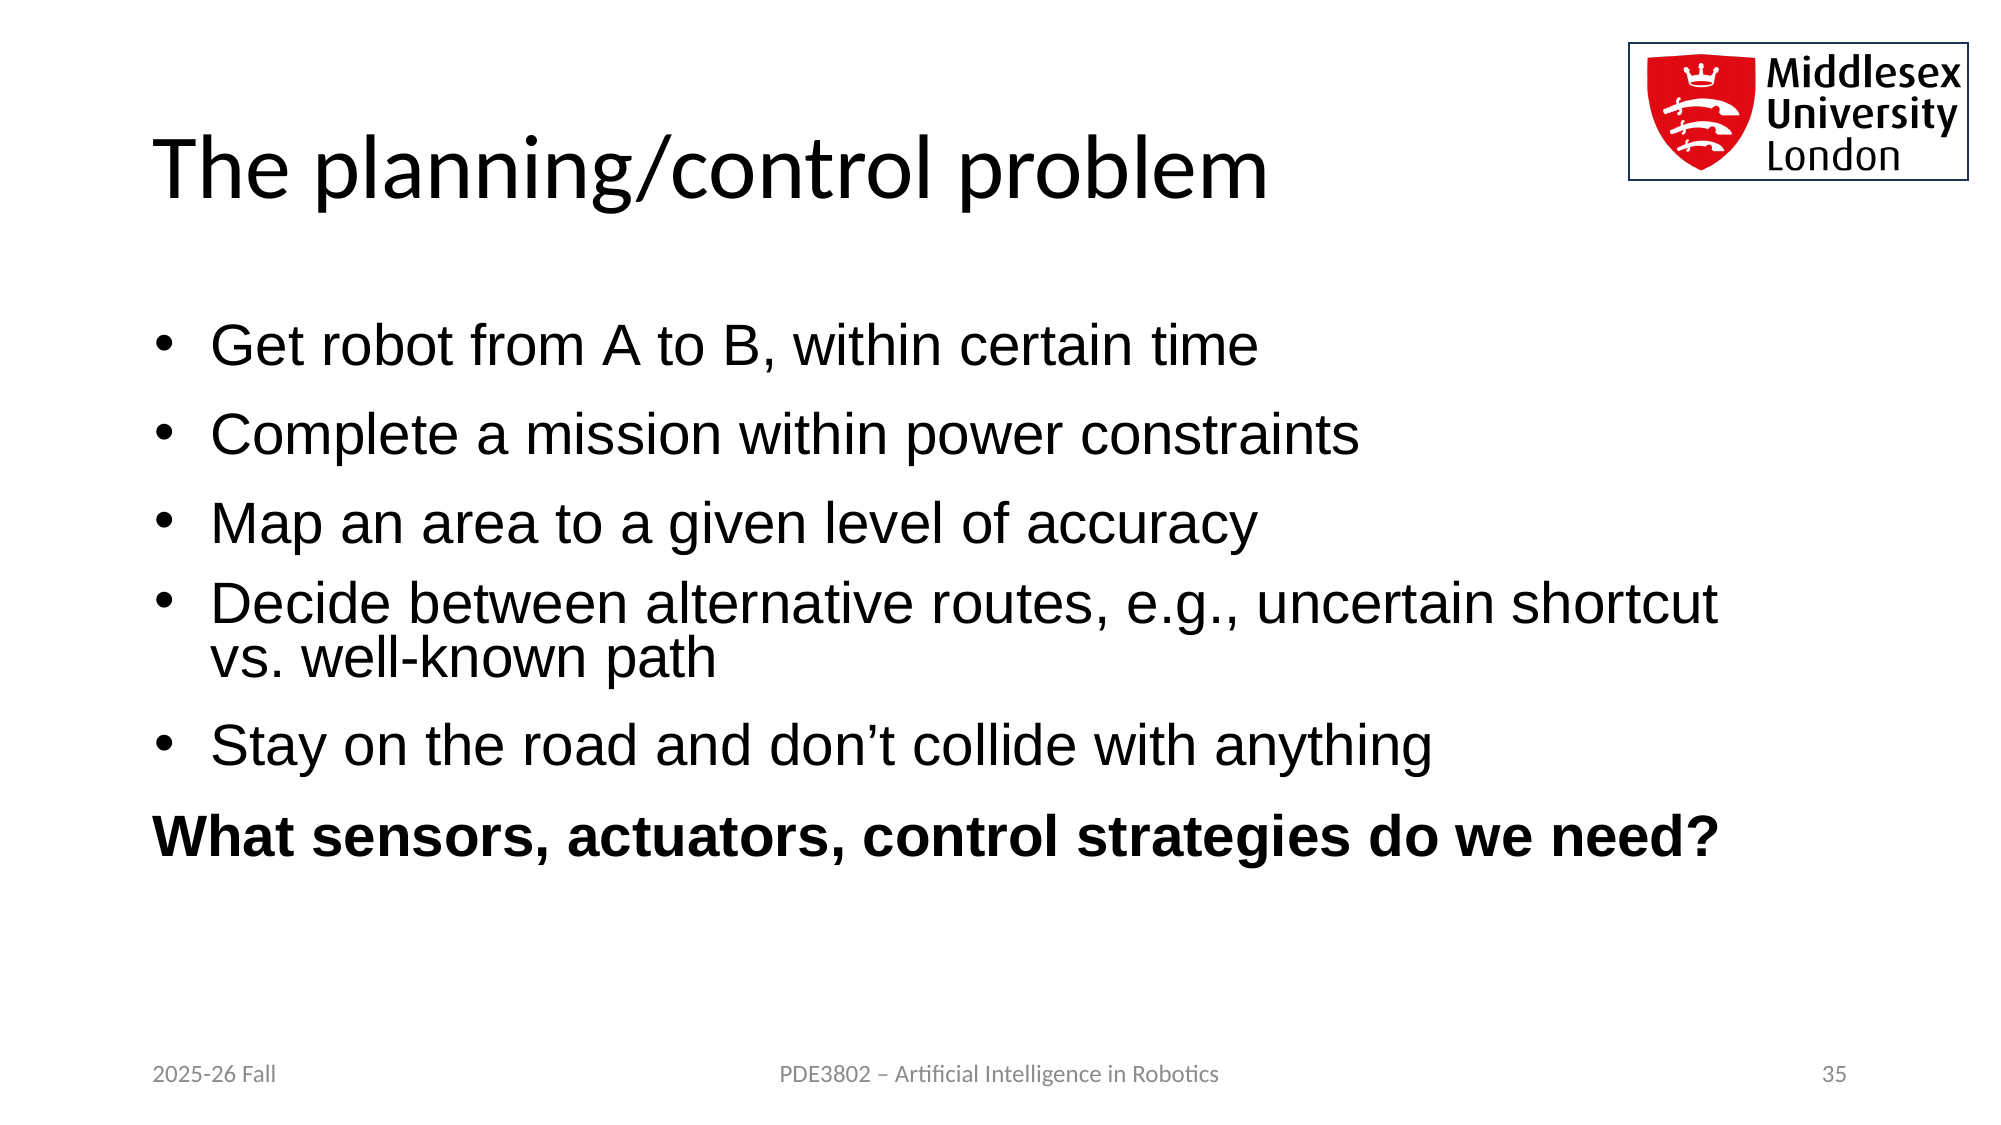

# The planning/control problem
Get robot from A to B, within certain time
Complete a mission within power constraints
Map an area to a given level of accuracy
Decide between alternative routes, e.g., uncertain shortcut vs. well-known path
Stay on the road and don’t collide with anything
What sensors, actuators, control strategies do we need?

2025-26 Fall
PDE3802 – Artificial Intelligence in Robotics
35